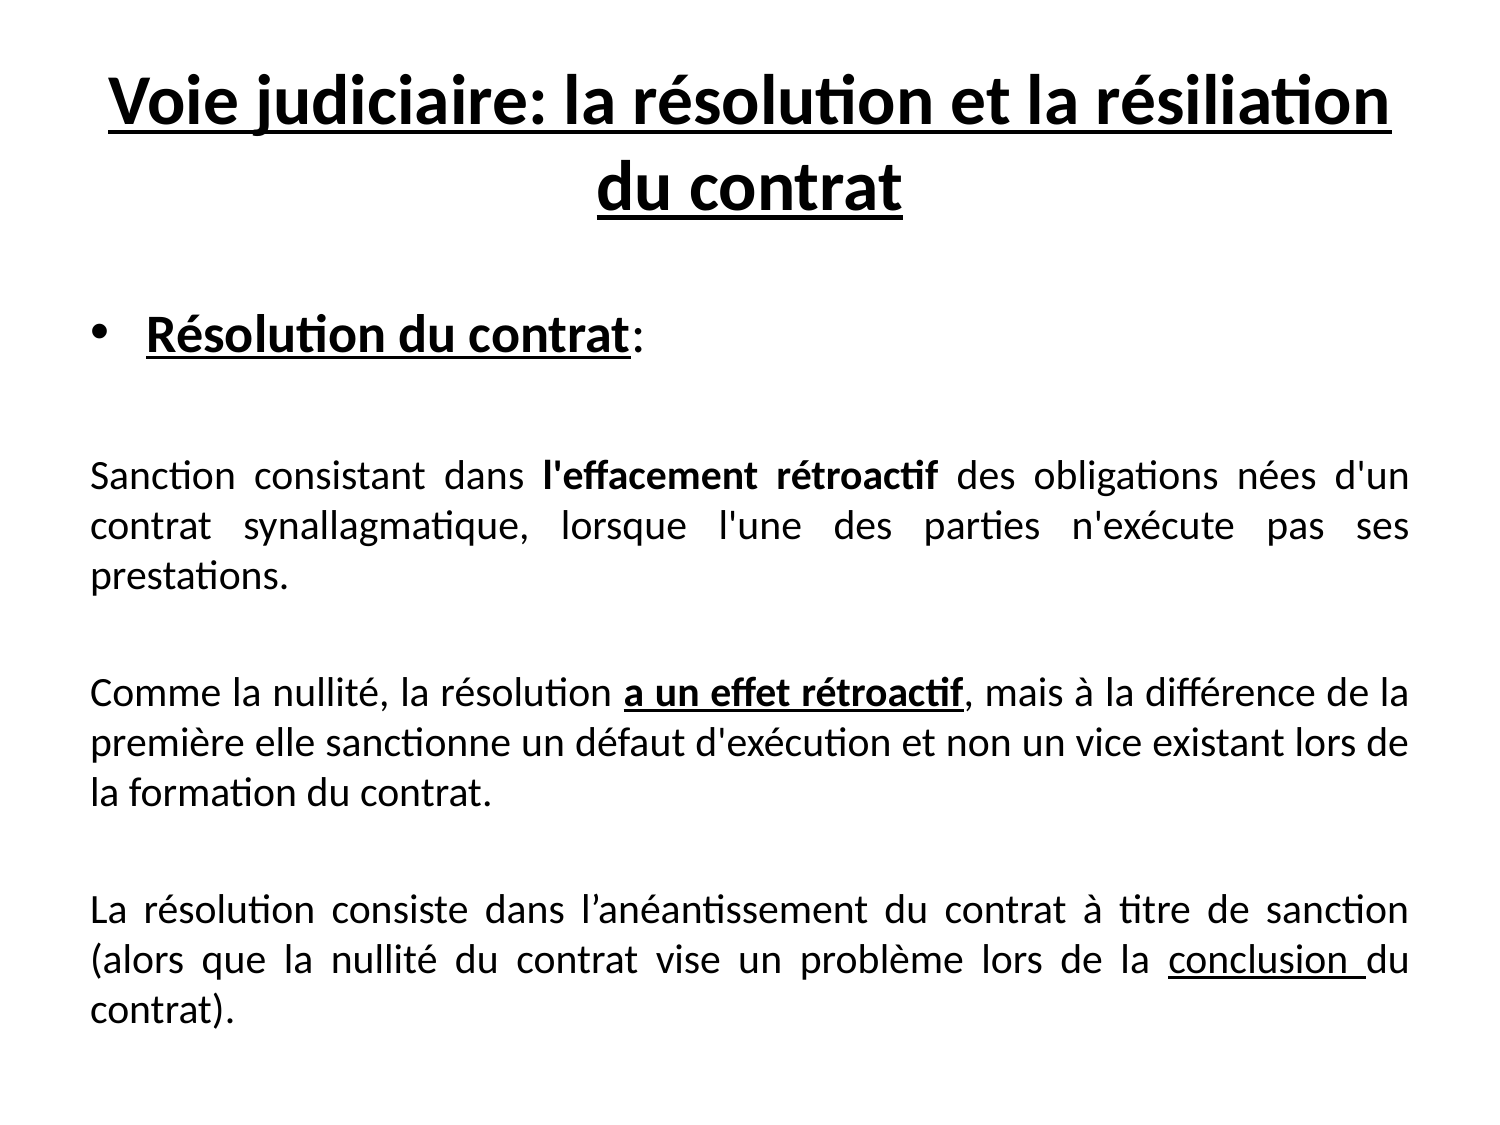

# Voie judiciaire: la résolution et la résiliation du contrat
Résolution du contrat:

Sanction consistant dans l'effacement rétroactif des obligations nées d'un contrat synallagmatique, lorsque l'une des parties n'exécute pas ses prestations.

Comme la nullité, la résolution a un effet rétroactif, mais à la différence de la première elle sanctionne un défaut d'exécution et non un vice existant lors de la formation du contrat.

La résolution consiste dans l’anéantissement du contrat à titre de sanction (alors que la nullité du contrat vise un problème lors de la conclusion du contrat).